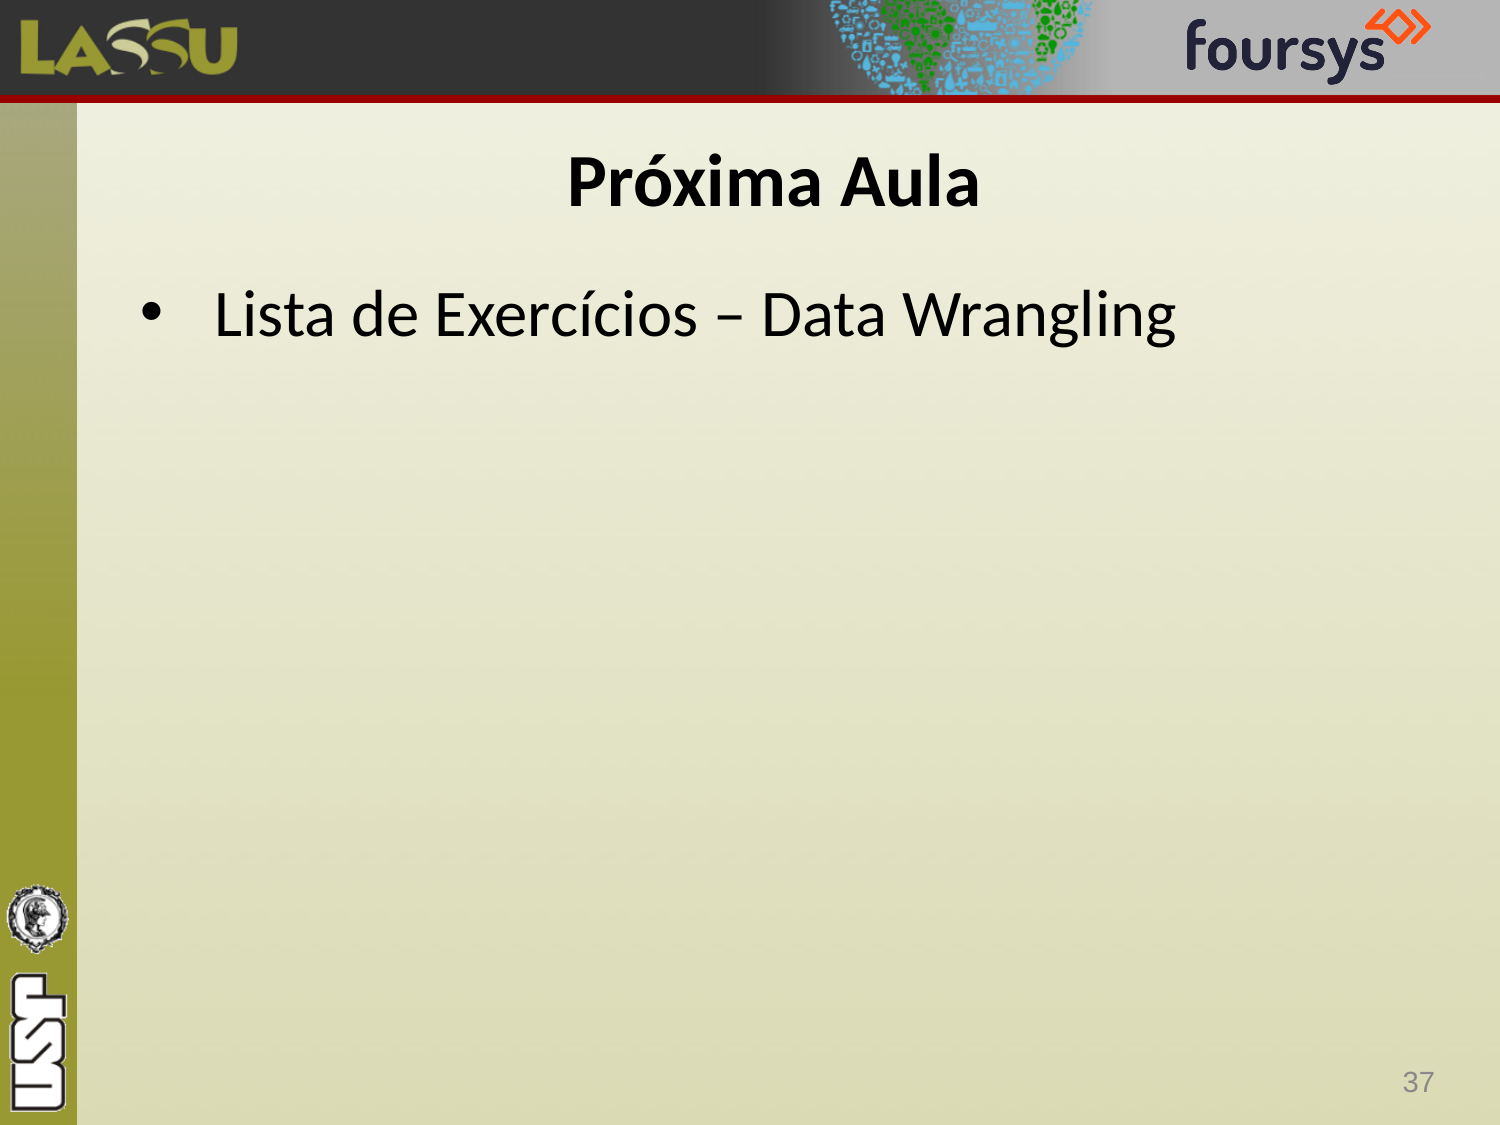

# Próxima Aula
Lista de Exercícios – Data Wrangling
37